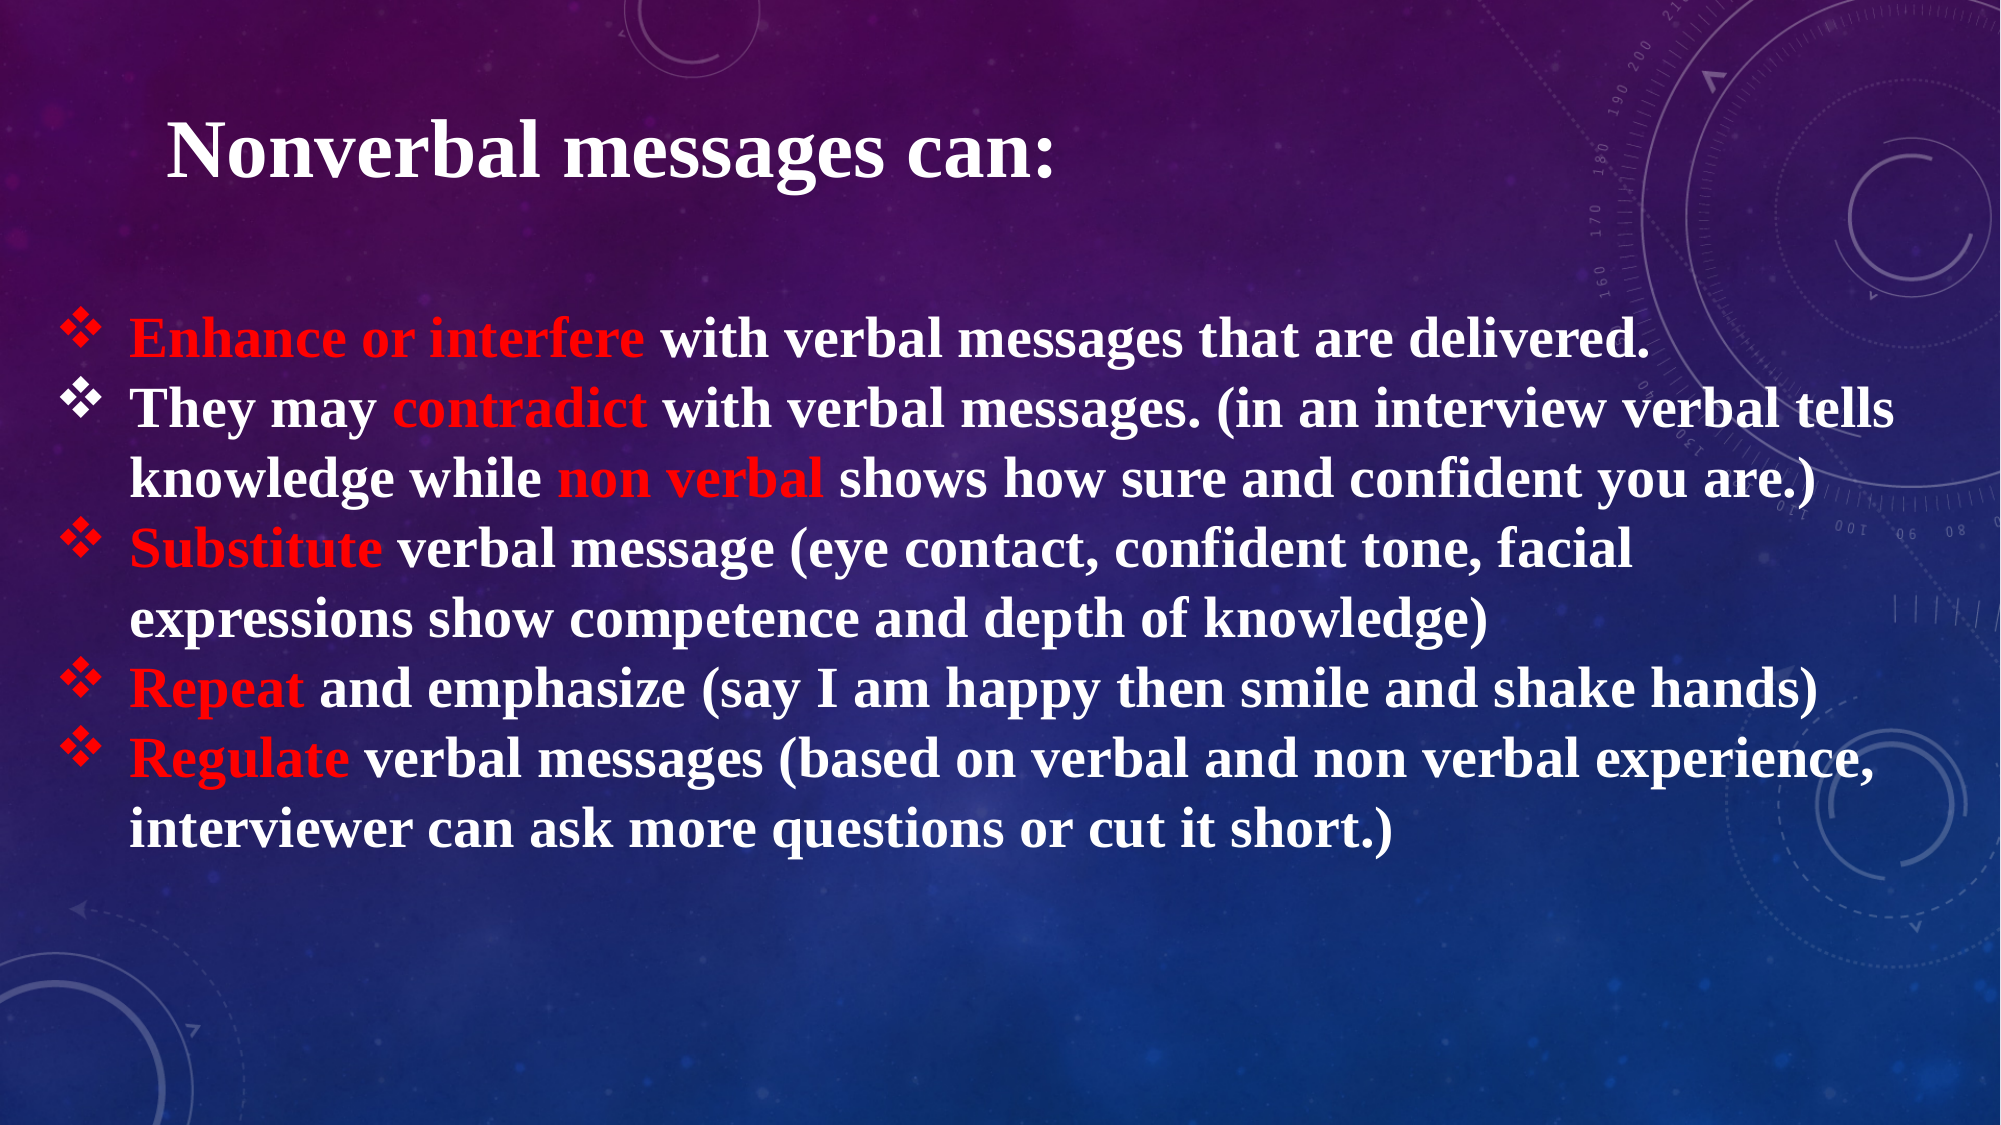

Nonverbal messages can:
Enhance or interfere with verbal messages that are delivered.
They may contradict with verbal messages. (in an interview verbal tells knowledge while non verbal shows how sure and confident you are.)
Substitute verbal message (eye contact, confident tone, facial expressions show competence and depth of knowledge)
Repeat and emphasize (say I am happy then smile and shake hands)
Regulate verbal messages (based on verbal and non verbal experience, interviewer can ask more questions or cut it short.)